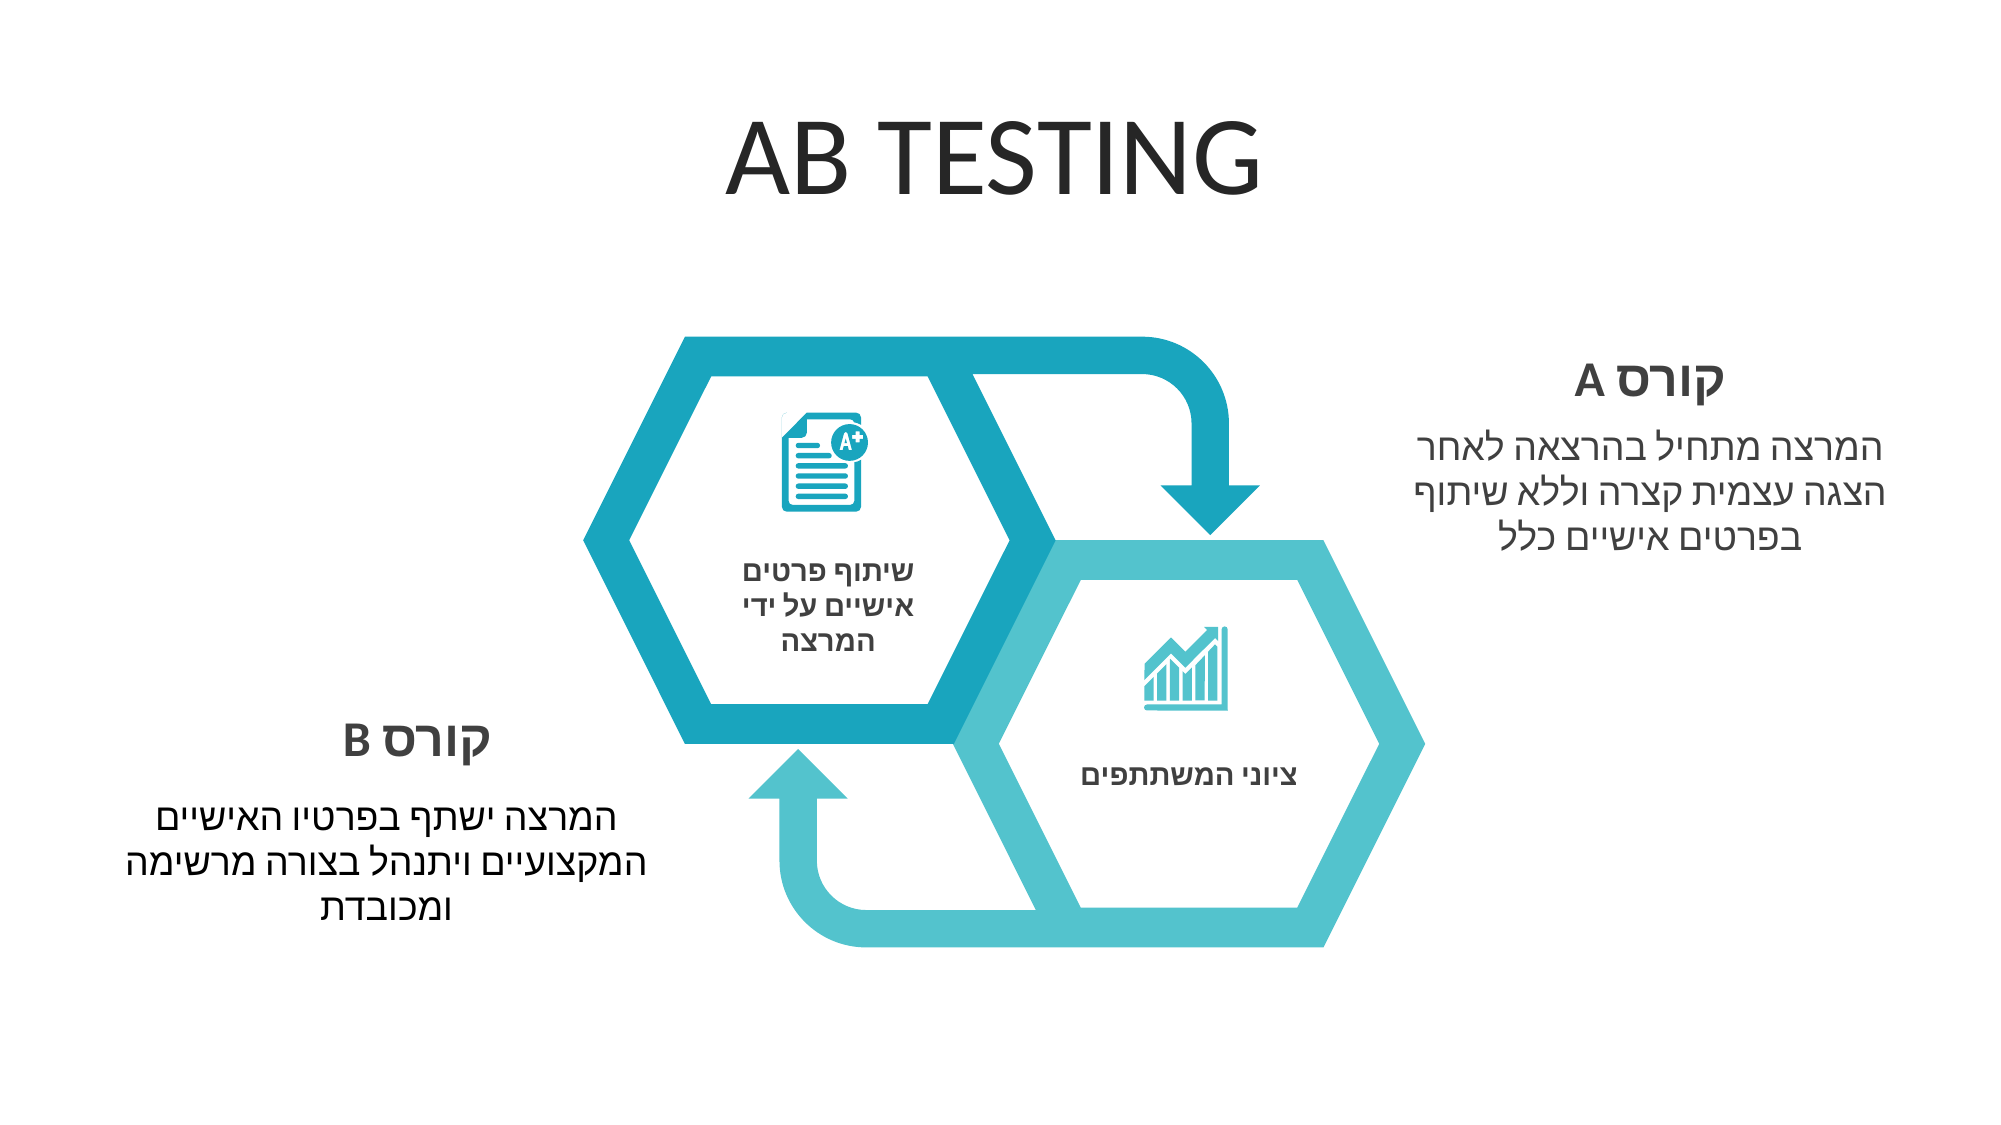

AB TESTING

קורס A
המרצה מתחיל בהרצאה לאחר הצגה עצמית קצרה וללא שיתוף בפרטים אישיים כלל

שיתוף פרטים אישיים על ידי המרצה

קורס B
המרצה ישתף בפרטיו האישיים המקצועיים ויתנהל בצורה מרשימה ומכובדת
ציוני המשתתפים